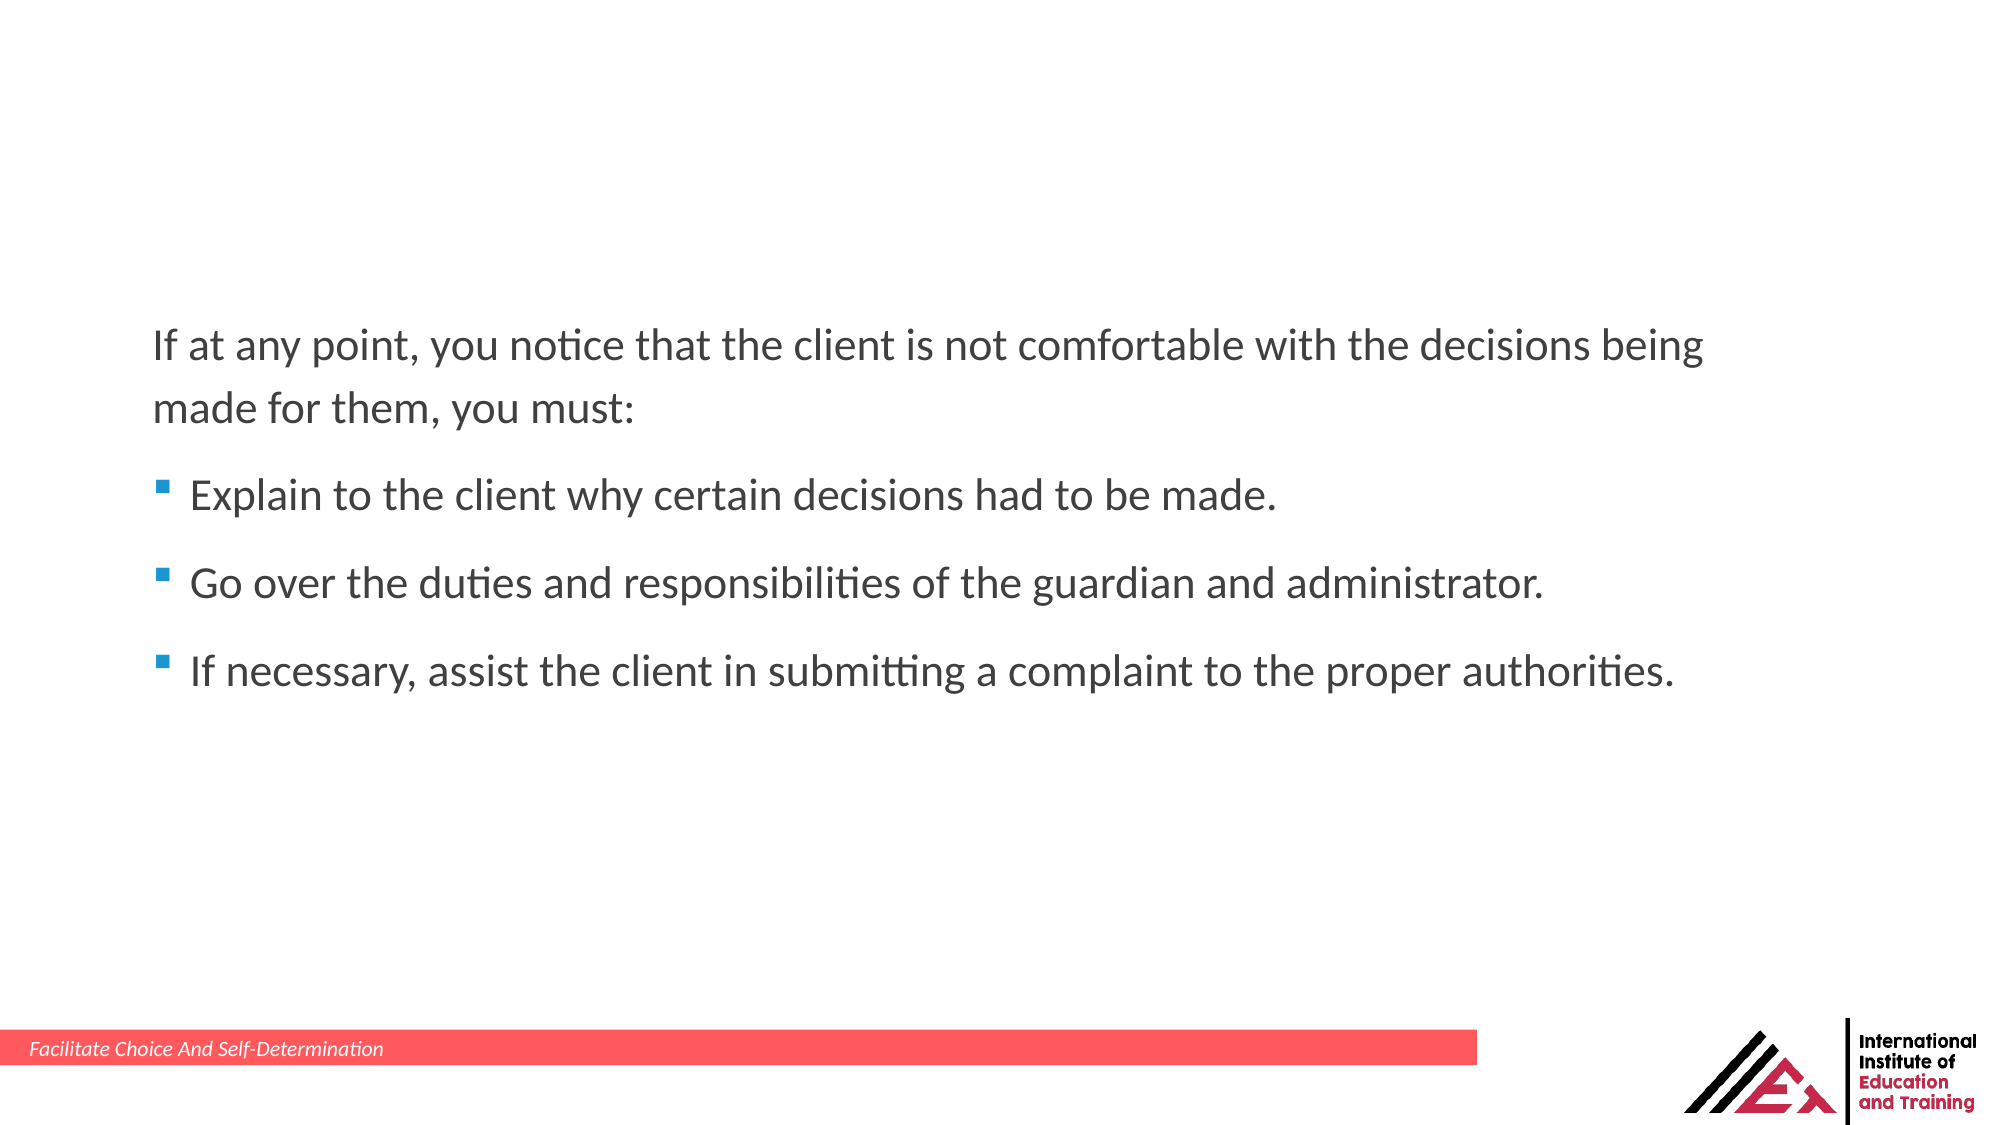

If at any point, you notice that the client is not comfortable with the decisions being made for them, you must:
Explain to the client why certain decisions had to be made.
Go over the duties and responsibilities of the guardian and administrator.
If necessary, assist the client in submitting a complaint to the proper authorities.
Facilitate Choice And Self-Determination